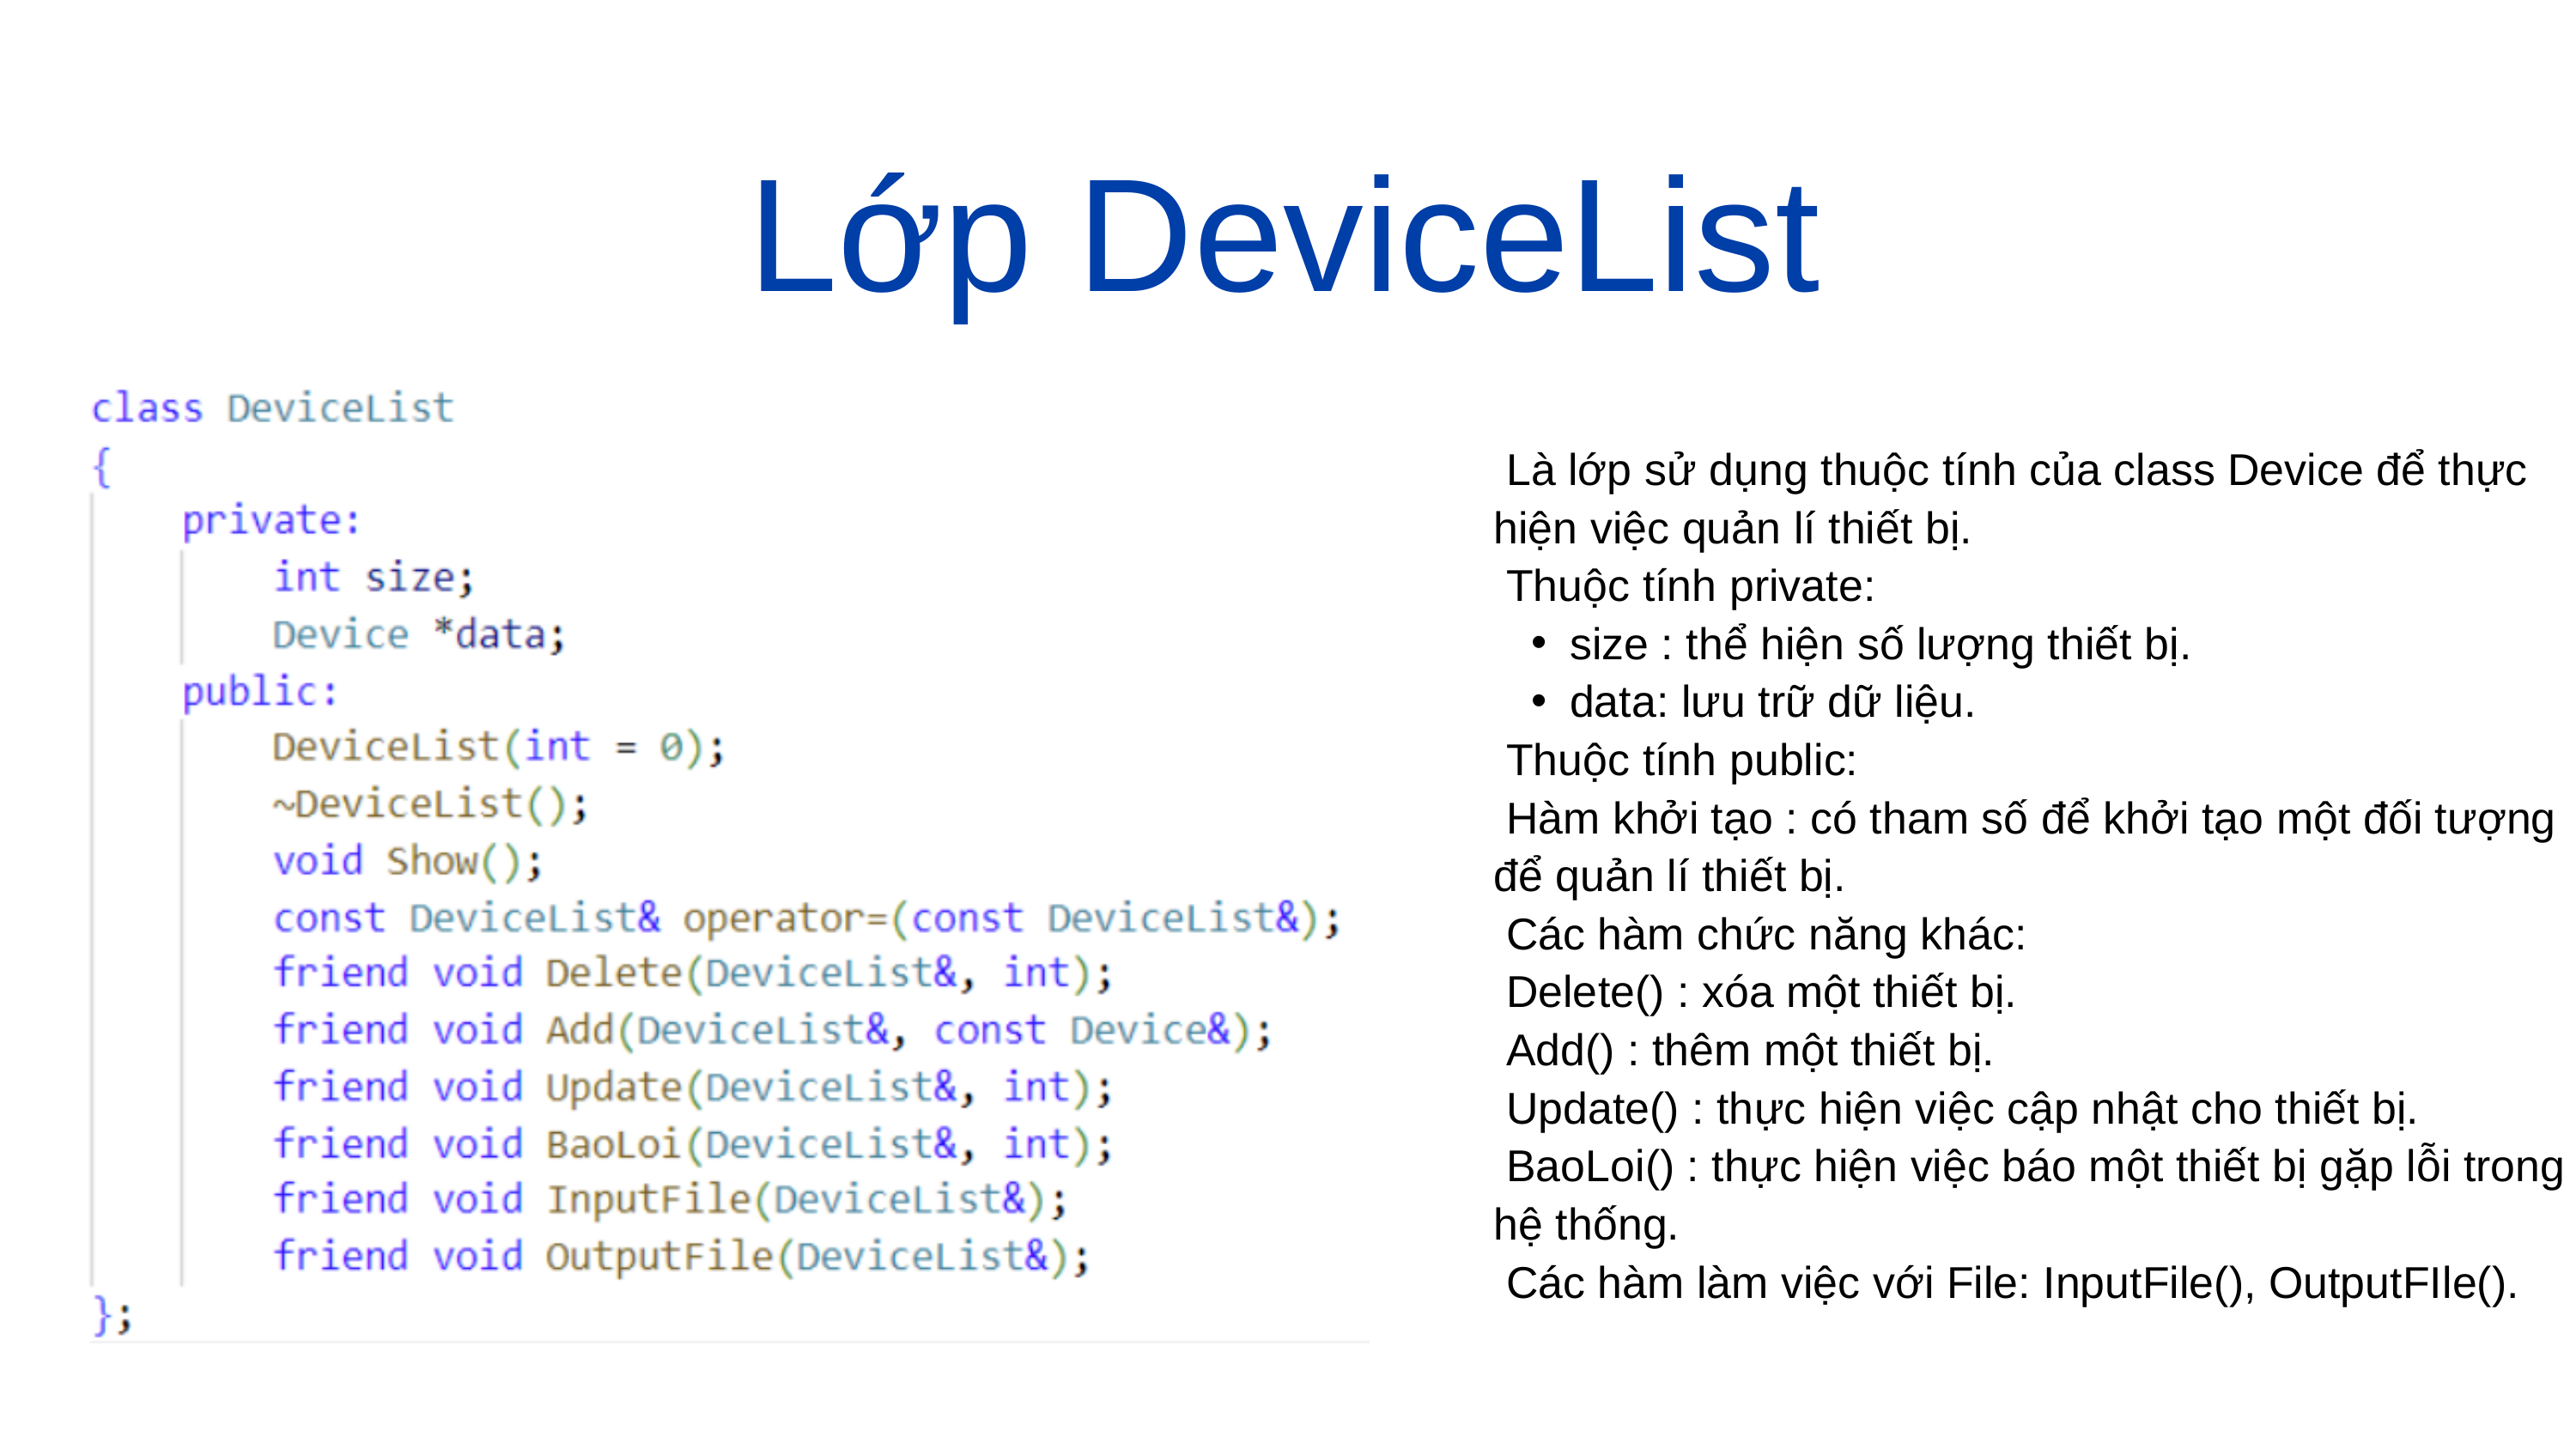

Lớp DeviceList

 Là lớp sử dụng thuộc tính của class Device để thực hiện việc quản lí thiết bị.
 Thuộc tính private:
size : thể hiện số lượng thiết bị.
data: lưu trữ dữ liệu.
 Thuộc tính public:
 Hàm khởi tạo : có tham số để khởi tạo một đối tượng để quản lí thiết bị.
 Các hàm chức năng khác:
 Delete() : xóa một thiết bị.
 Add() : thêm một thiết bị.
 Update() : thực hiện việc cập nhật cho thiết bị.
 BaoLoi() : thực hiện việc báo một thiết bị gặp lỗi trong hệ thống.
 Các hàm làm việc với File: InputFile(), OutputFIle().